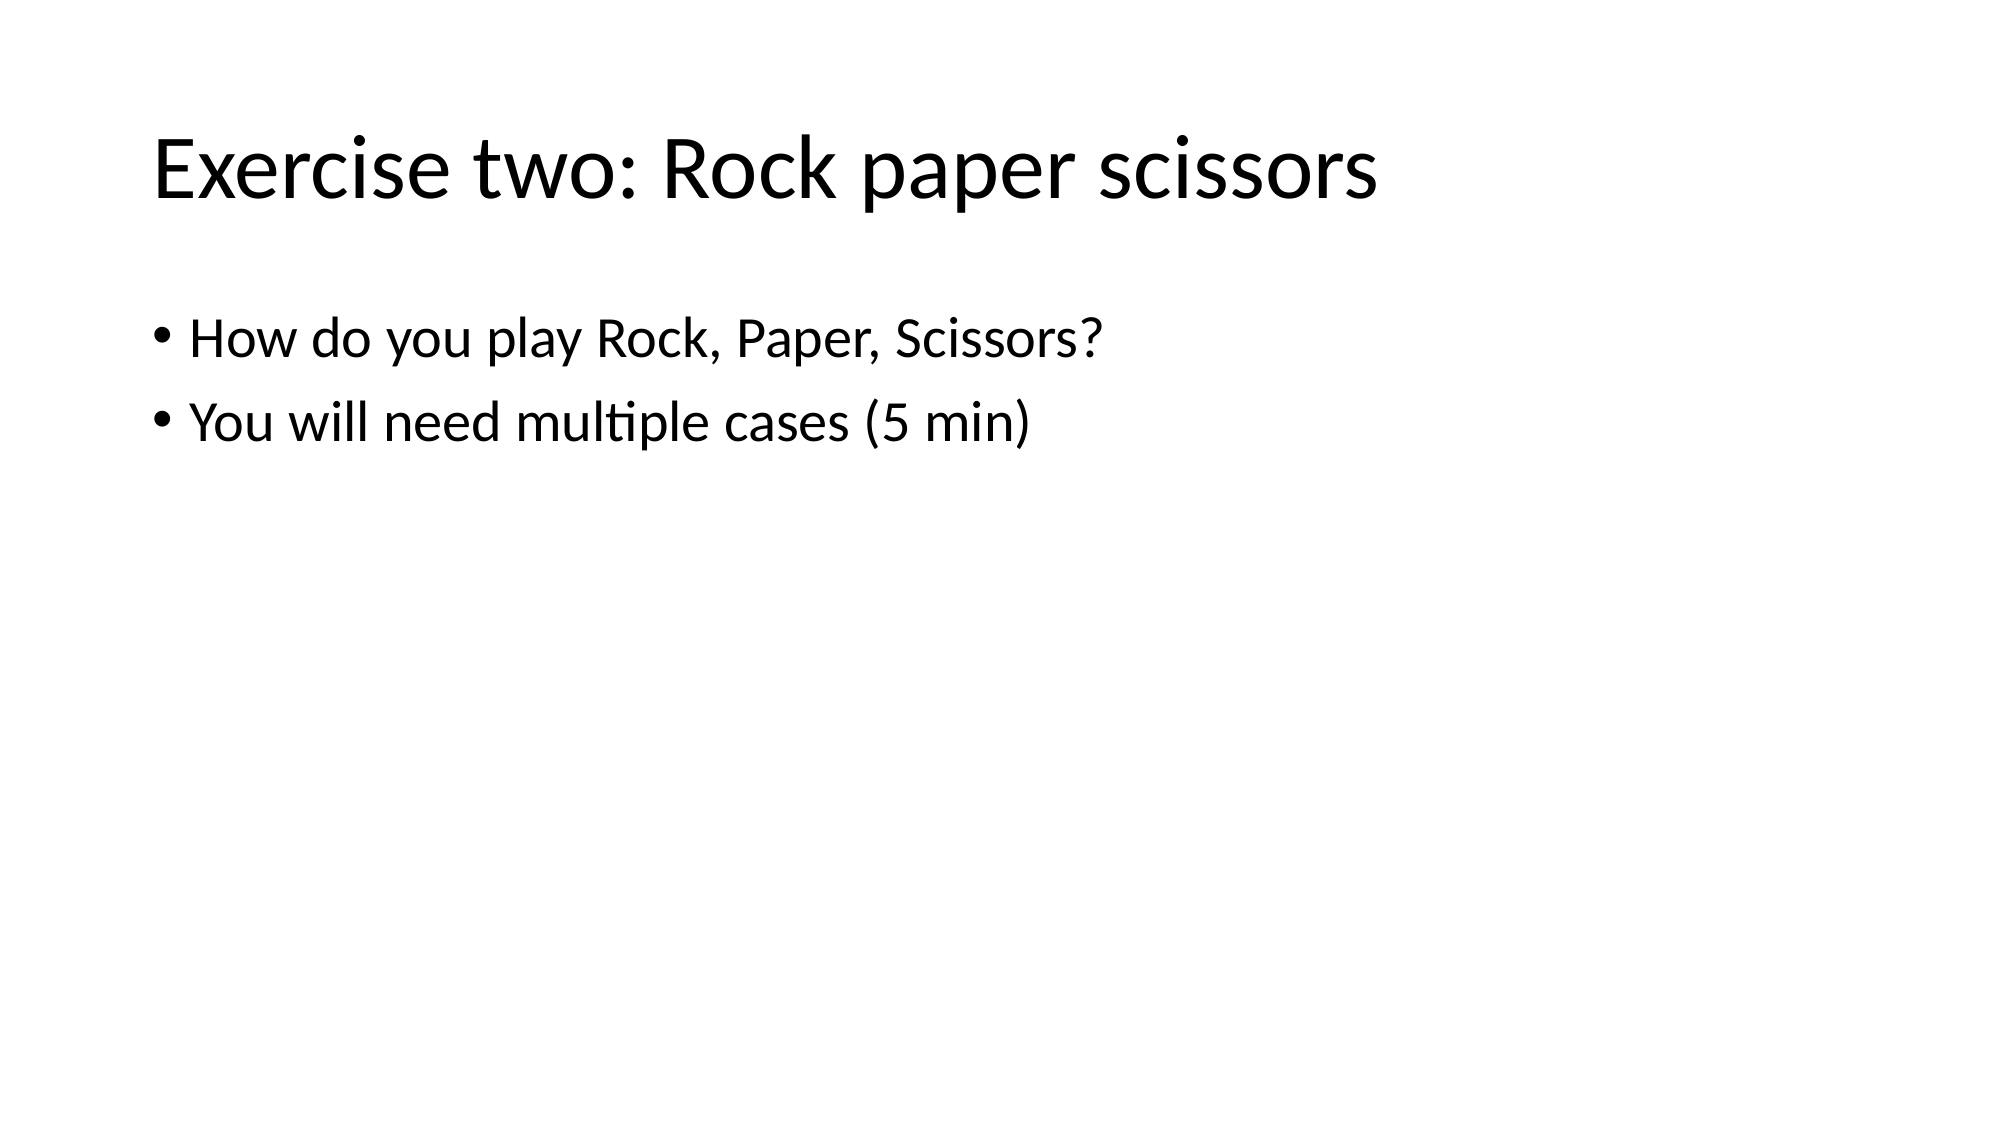

# Exercise two: Rock paper scissors
How do you play Rock, Paper, Scissors?
You will need multiple cases (5 min)